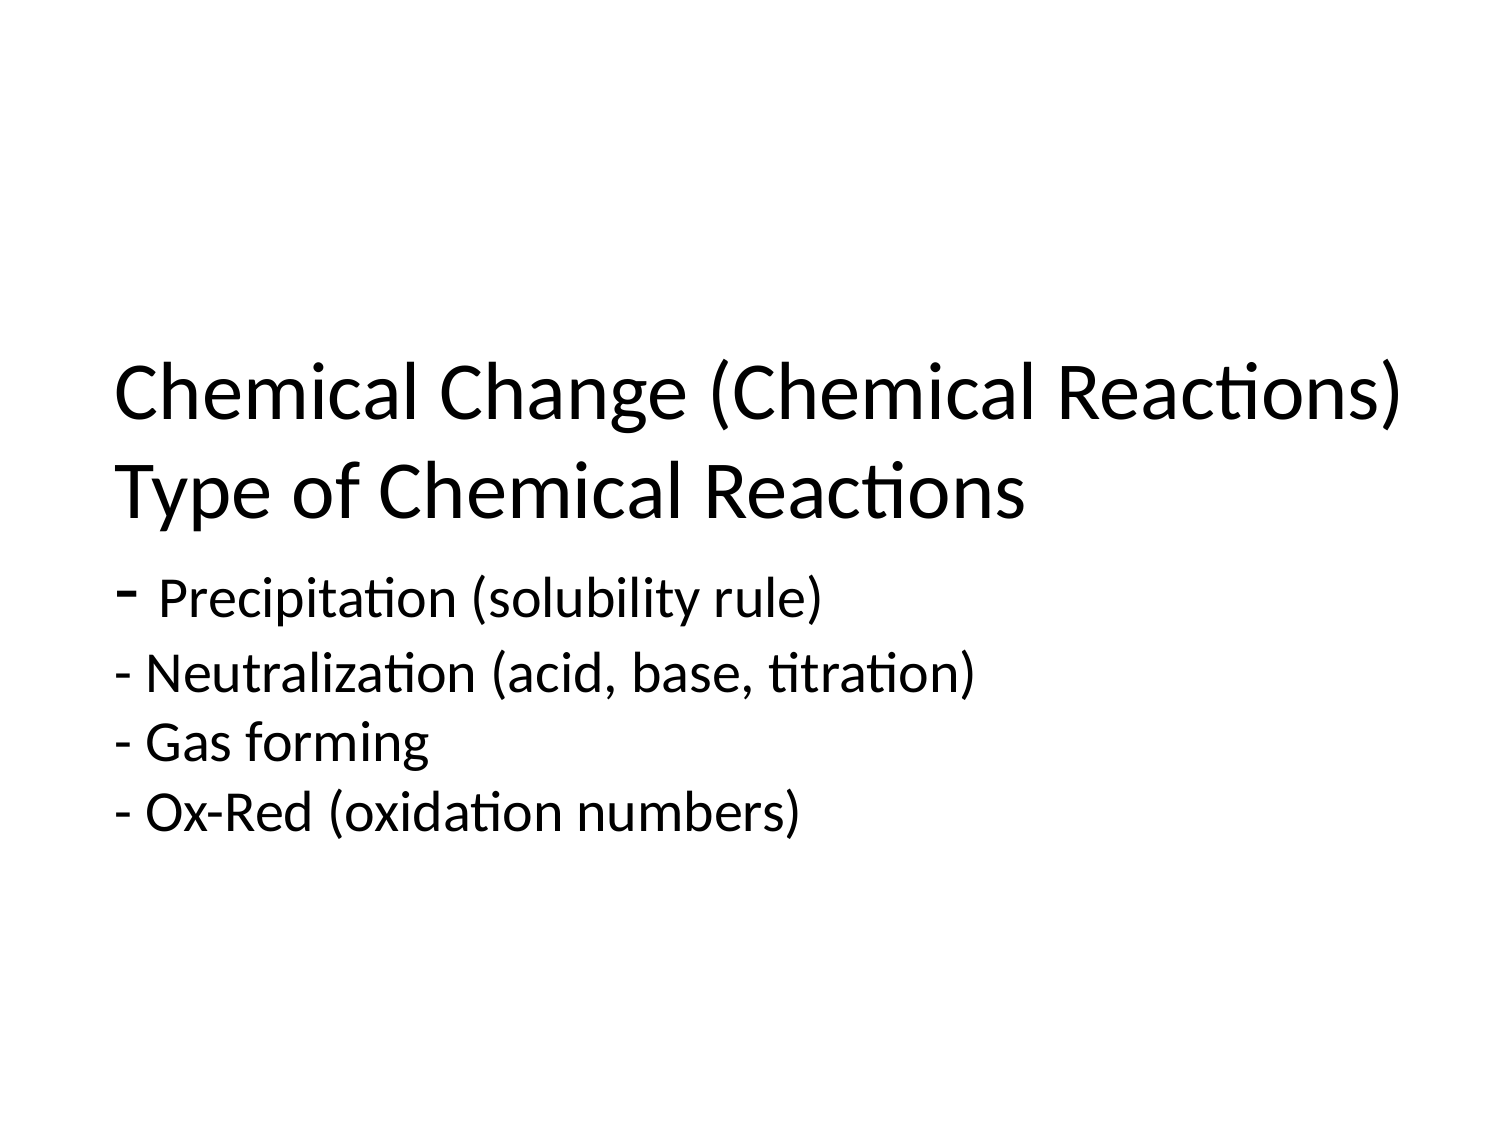

# Chemical Change (Chemical Reactions) Type of Chemical Reactions - Precipitation (solubility rule) - Neutralization (acid, base, titration) - Gas forming - Ox-Red (oxidation numbers)